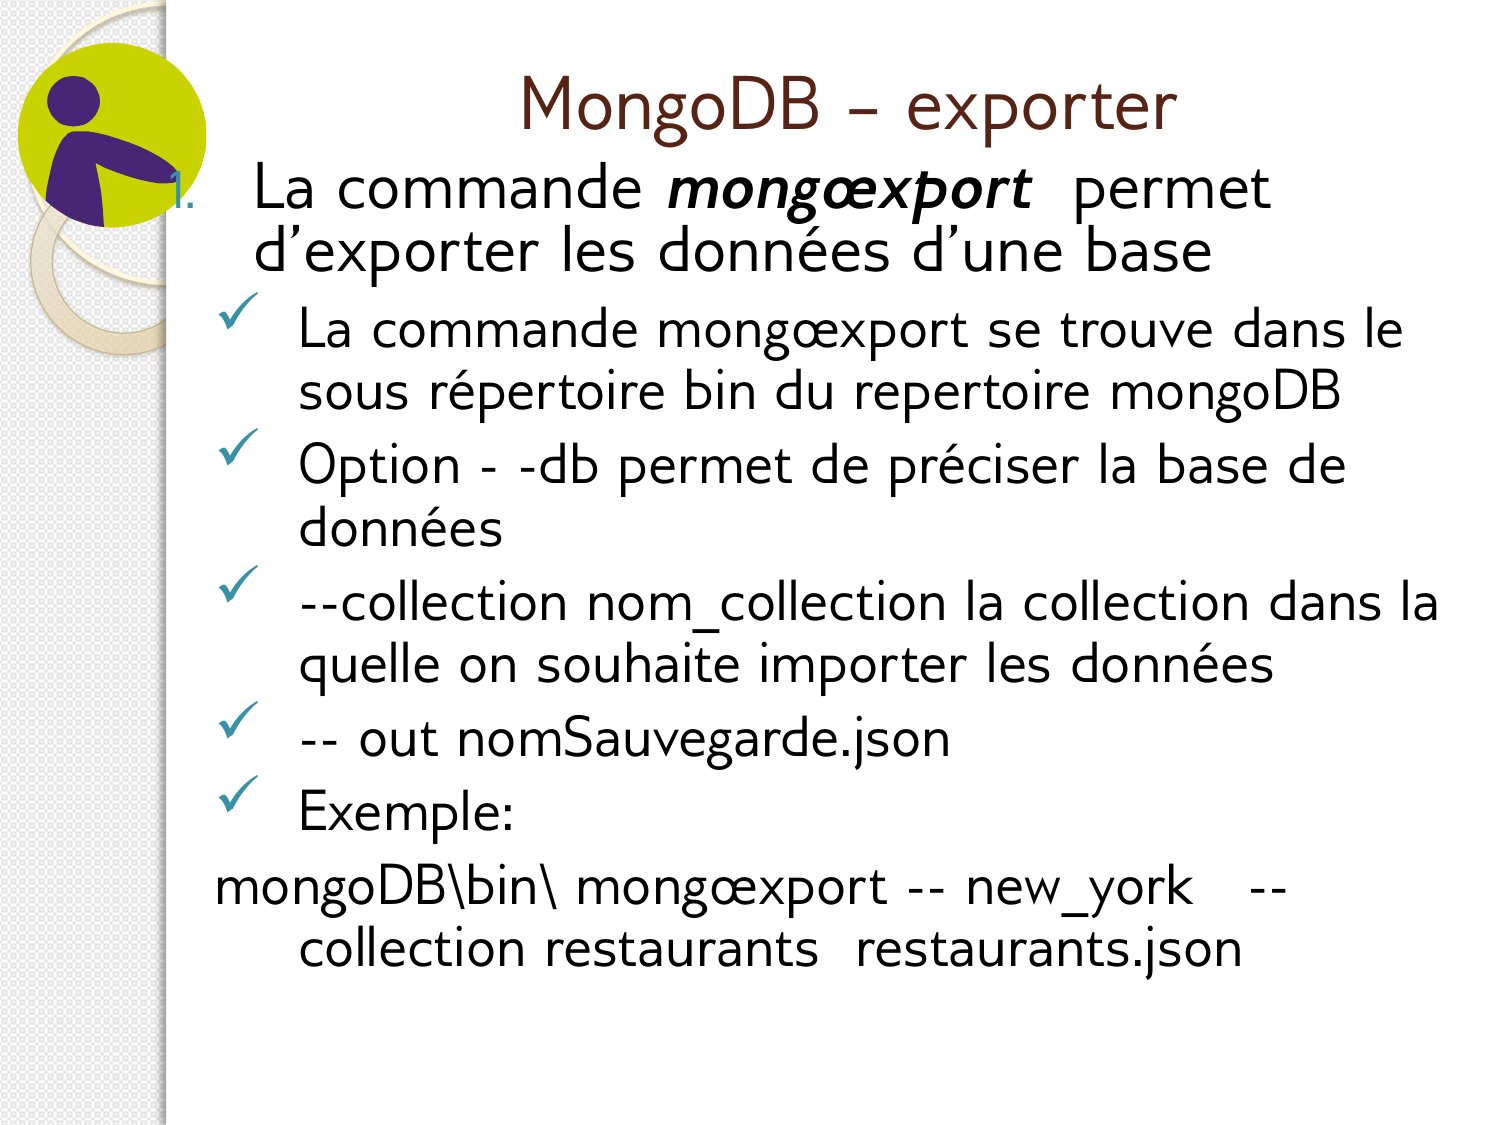

# MongoDB – exporter
La commande mongoexport  permet d’exporter les données d’une base
La commande mongoexport se trouve dans le sous répertoire bin du repertoire mongoDB
Option - -db permet de préciser la base de données
--collection nom_collection la collection dans la quelle on souhaite importer les données
-- out nomSauvegarde.json
Exemple:
mongoDB\bin\ mongoexport -- new_york   -- collection restaurants  restaurants.json